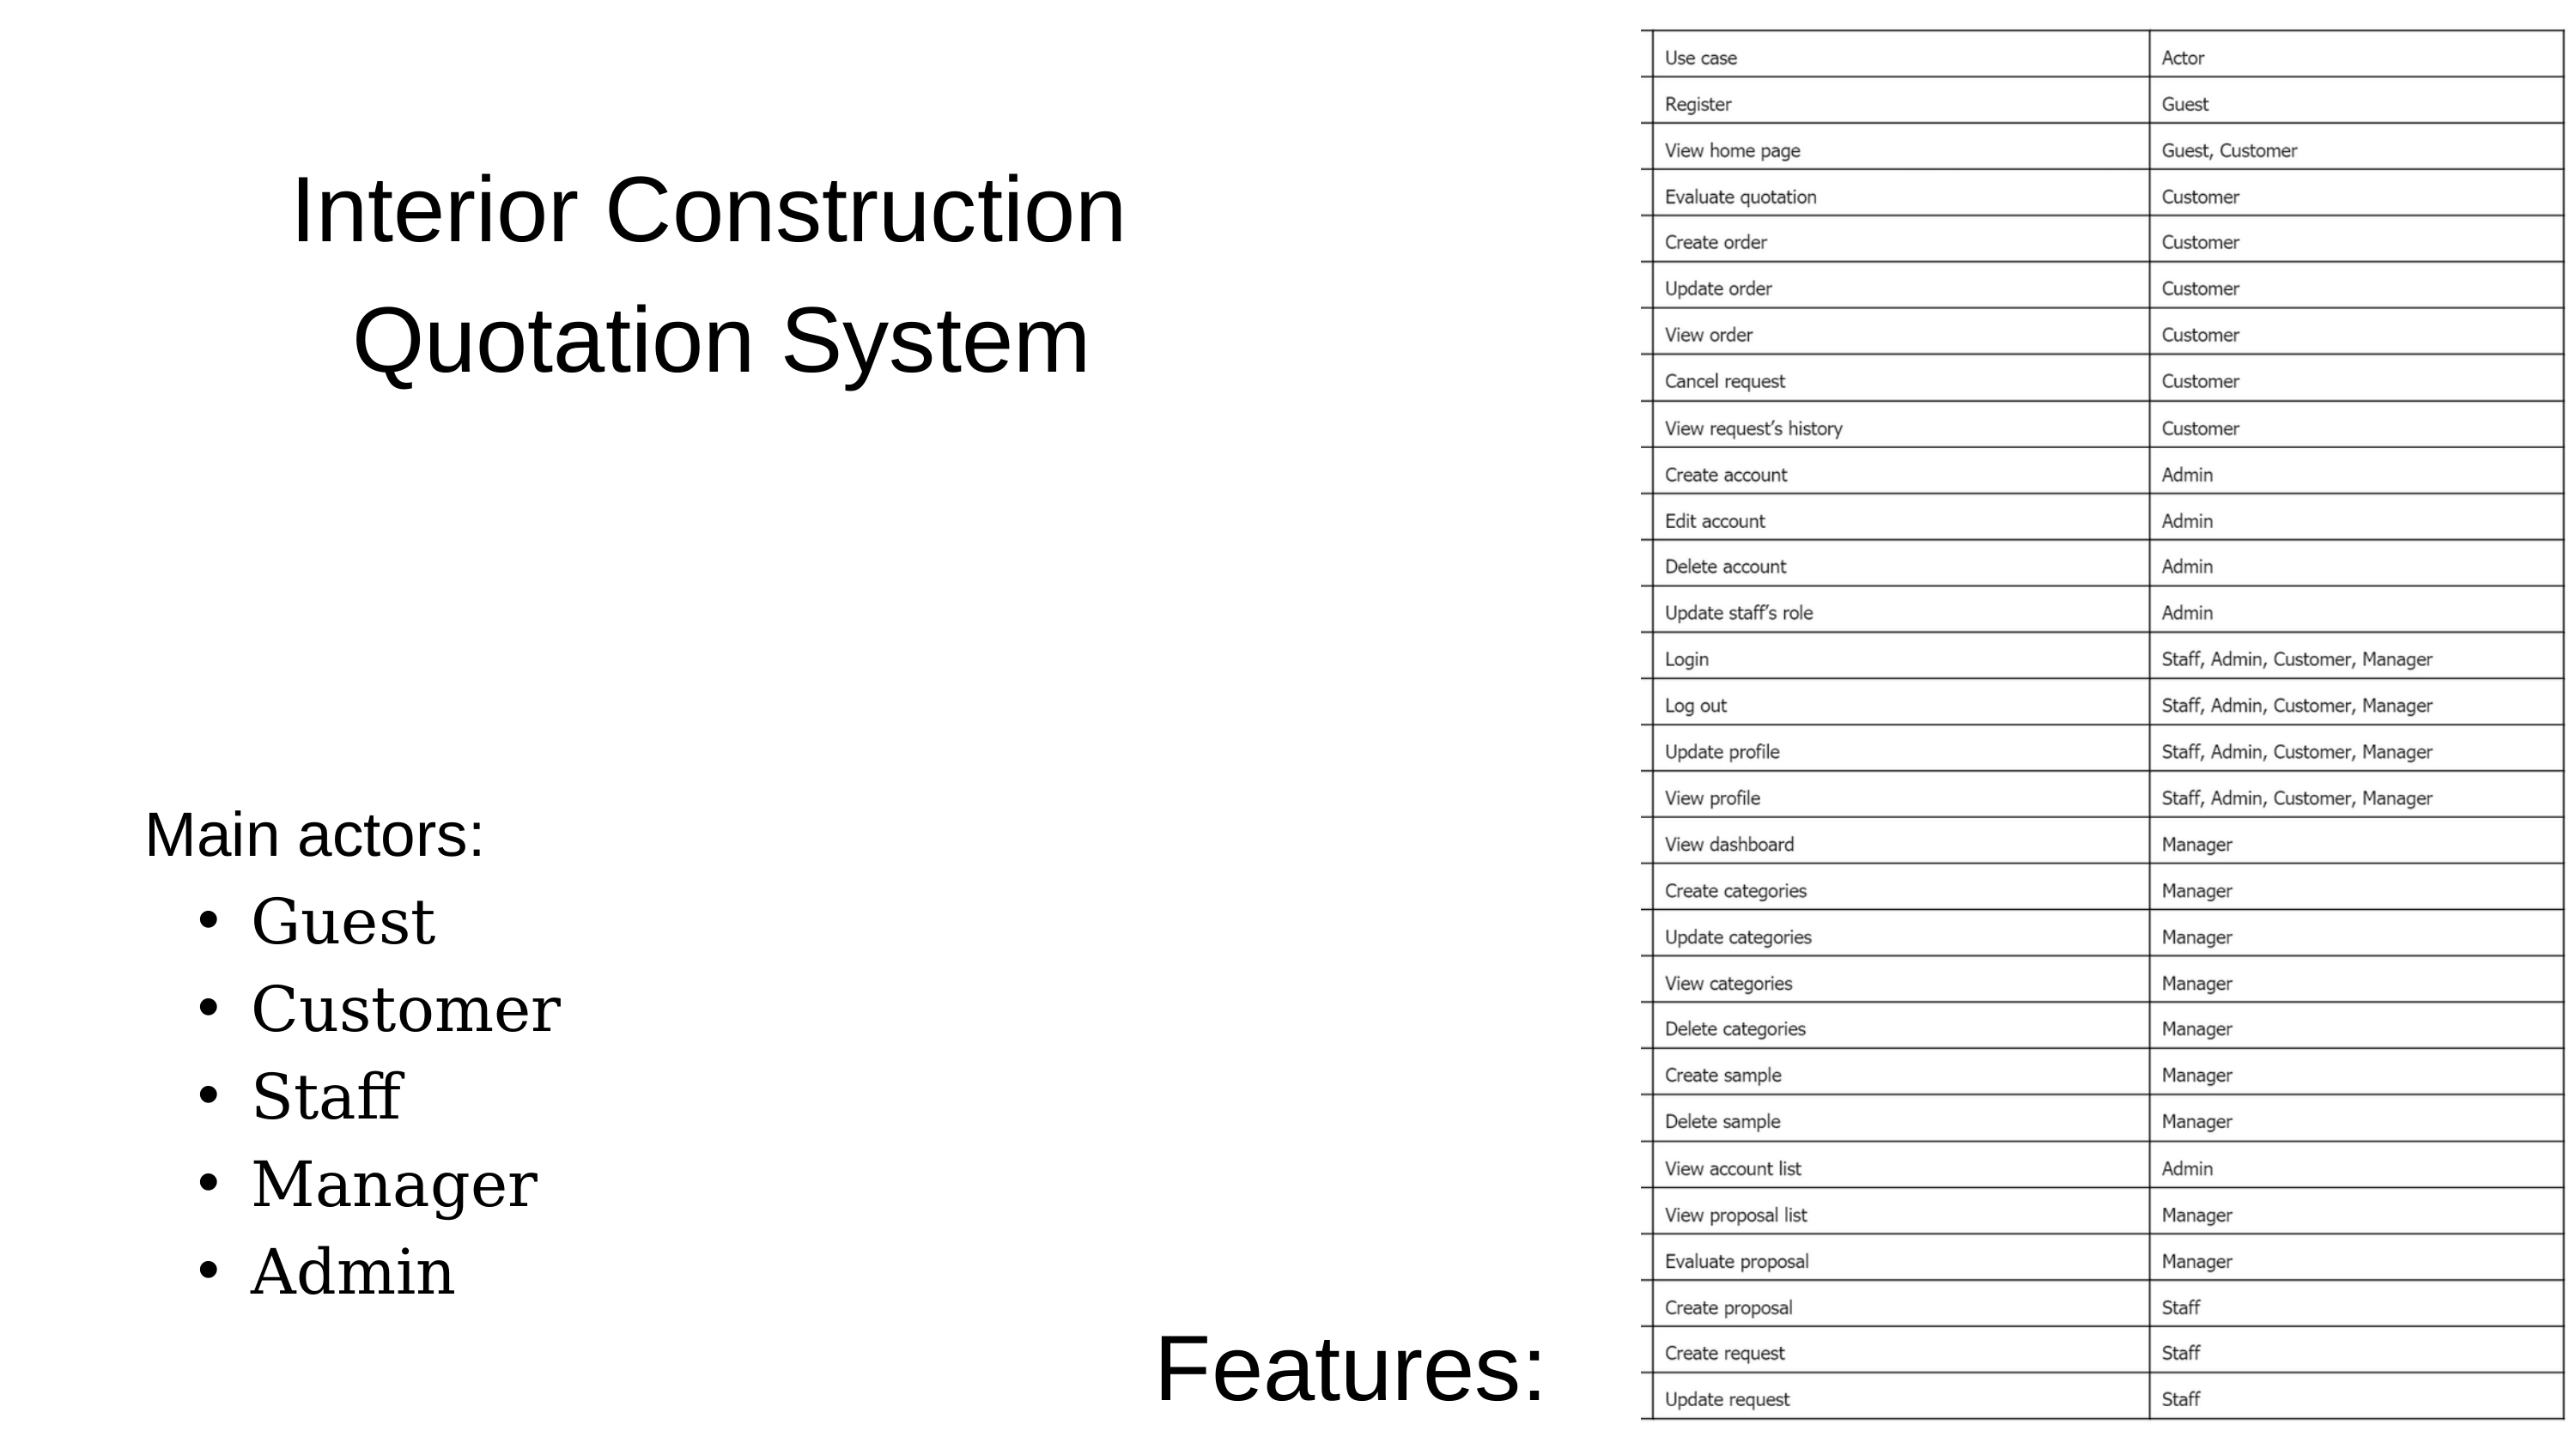

Interior Construction
Quotation System
Main actors:
Guest
Customer
Staff
Manager
Admin
Features: